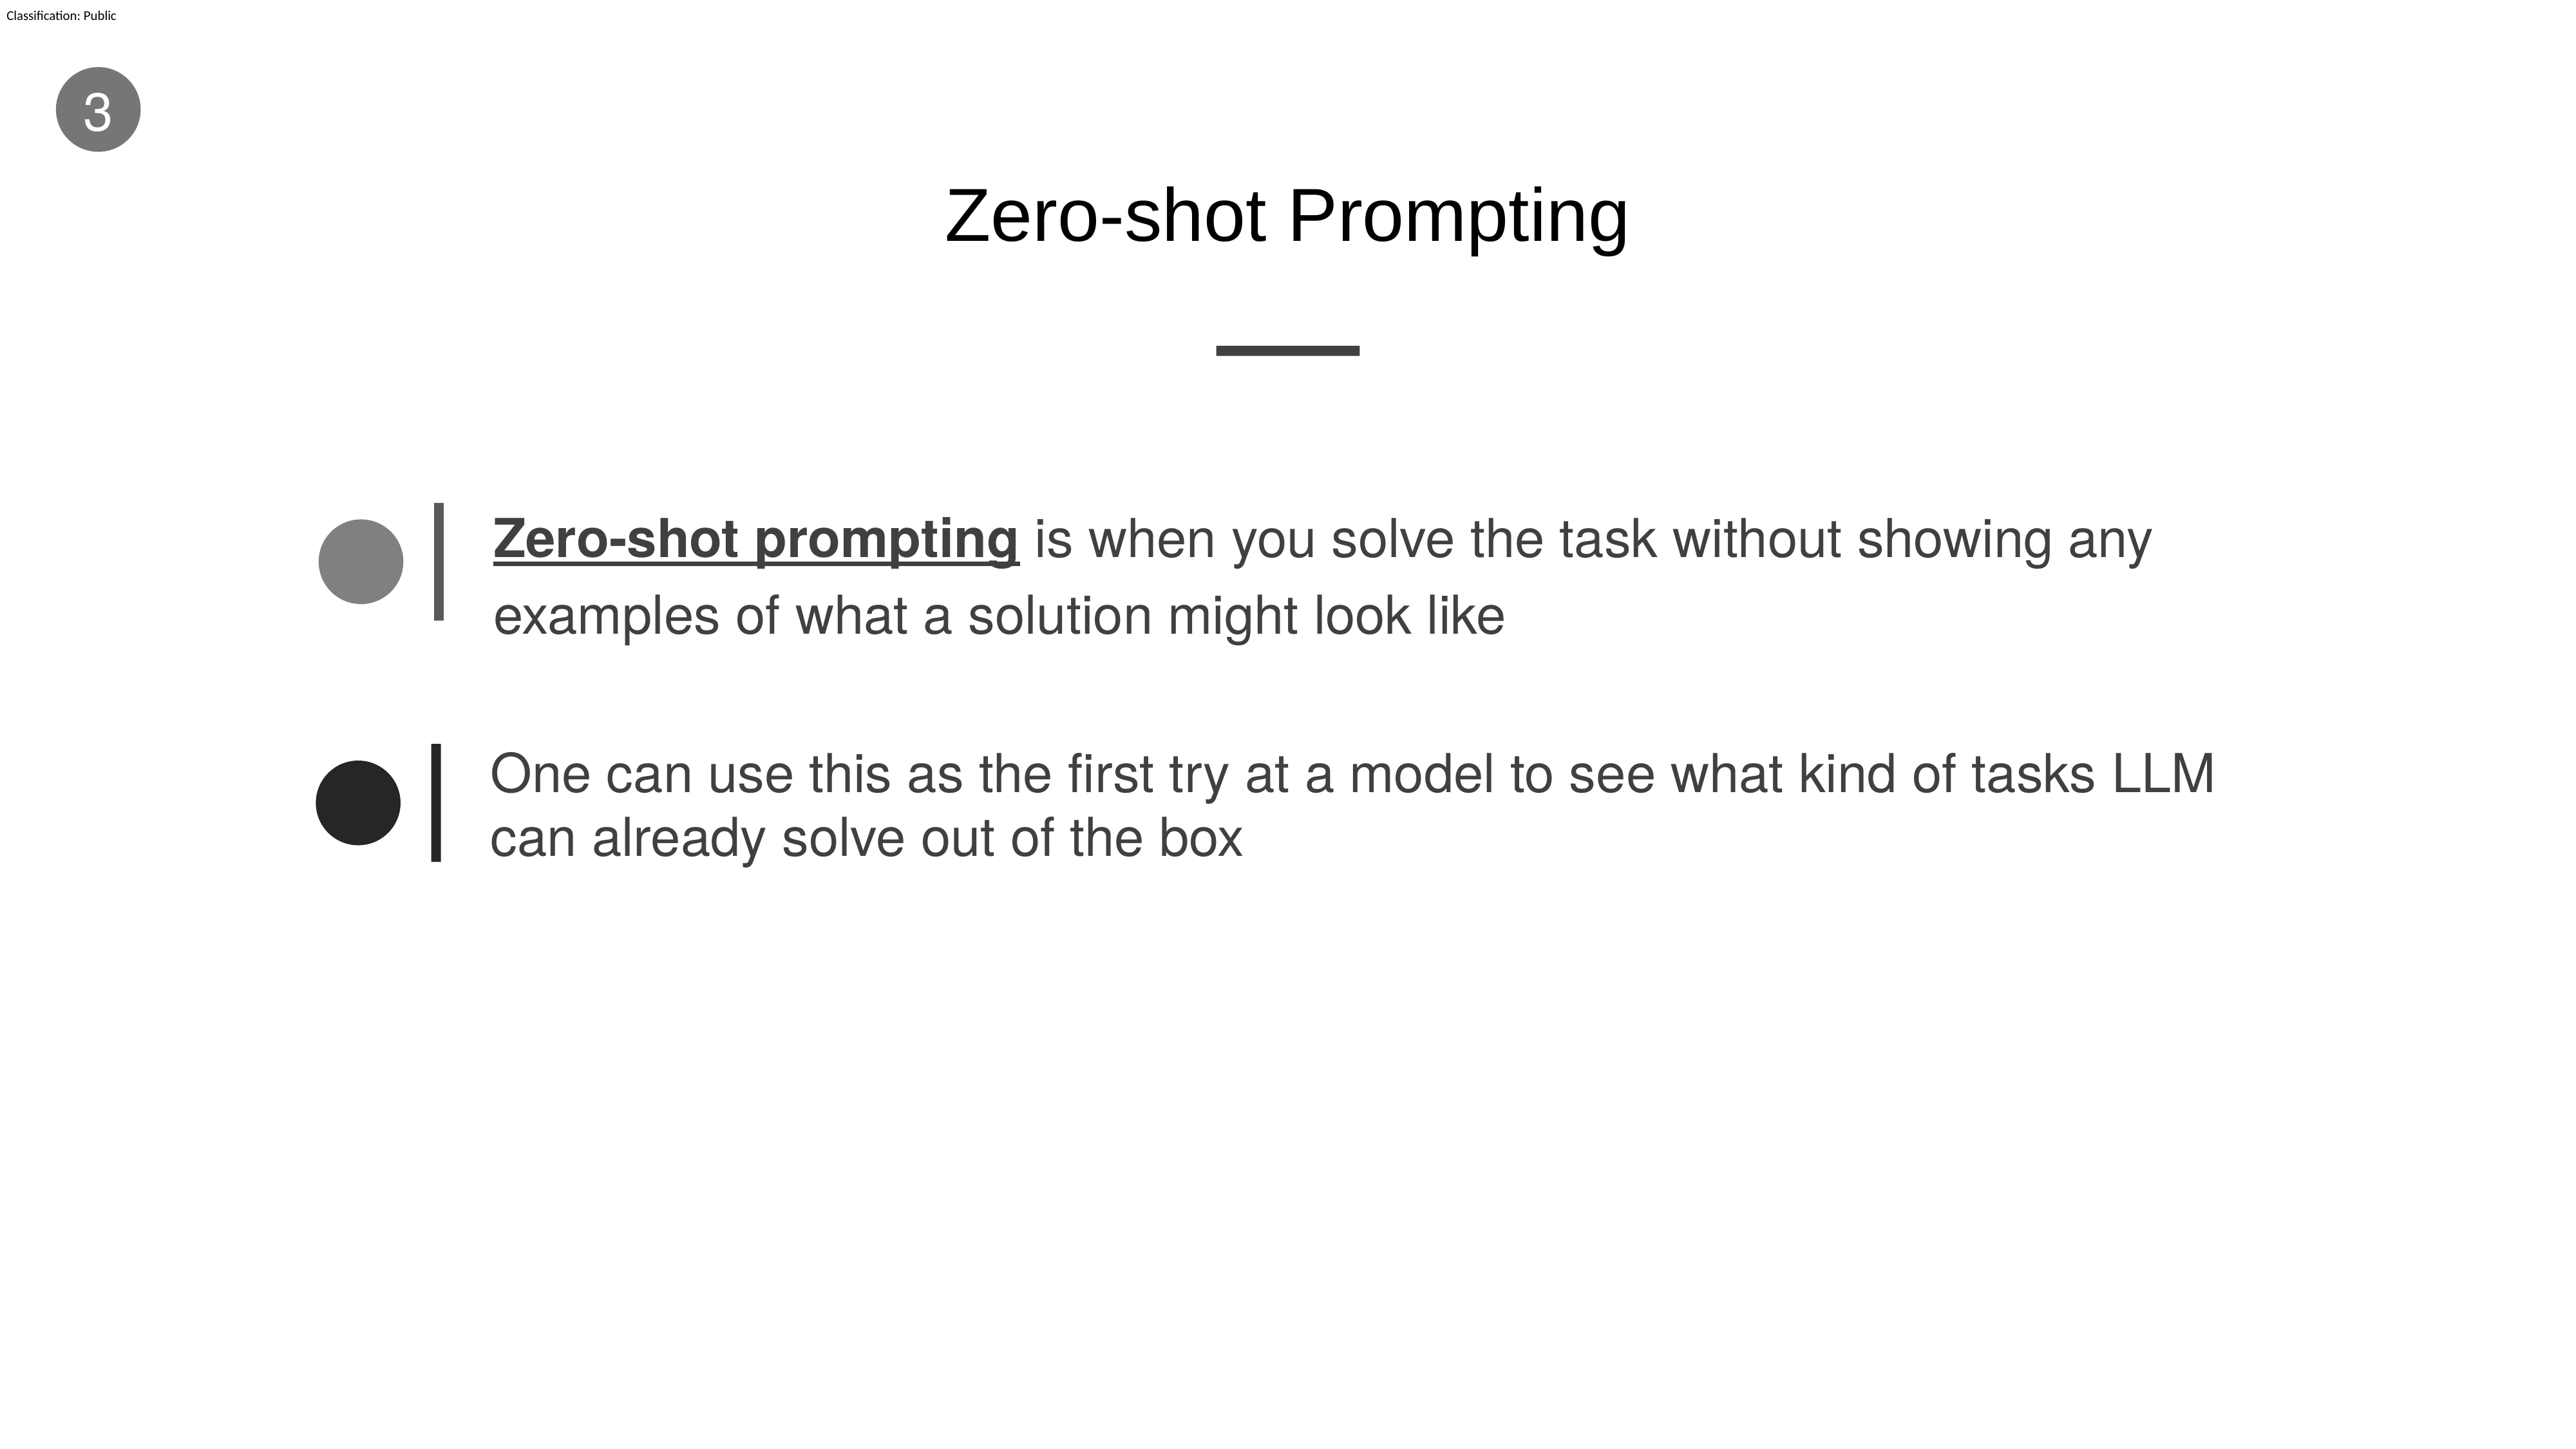

3
Zero-shot Prompting

Zero-shot prompting is when you solve the task without showing any examples of what a solution might look like

One can use this as the first try at a model to see what kind of tasks LLM can already solve out of the box